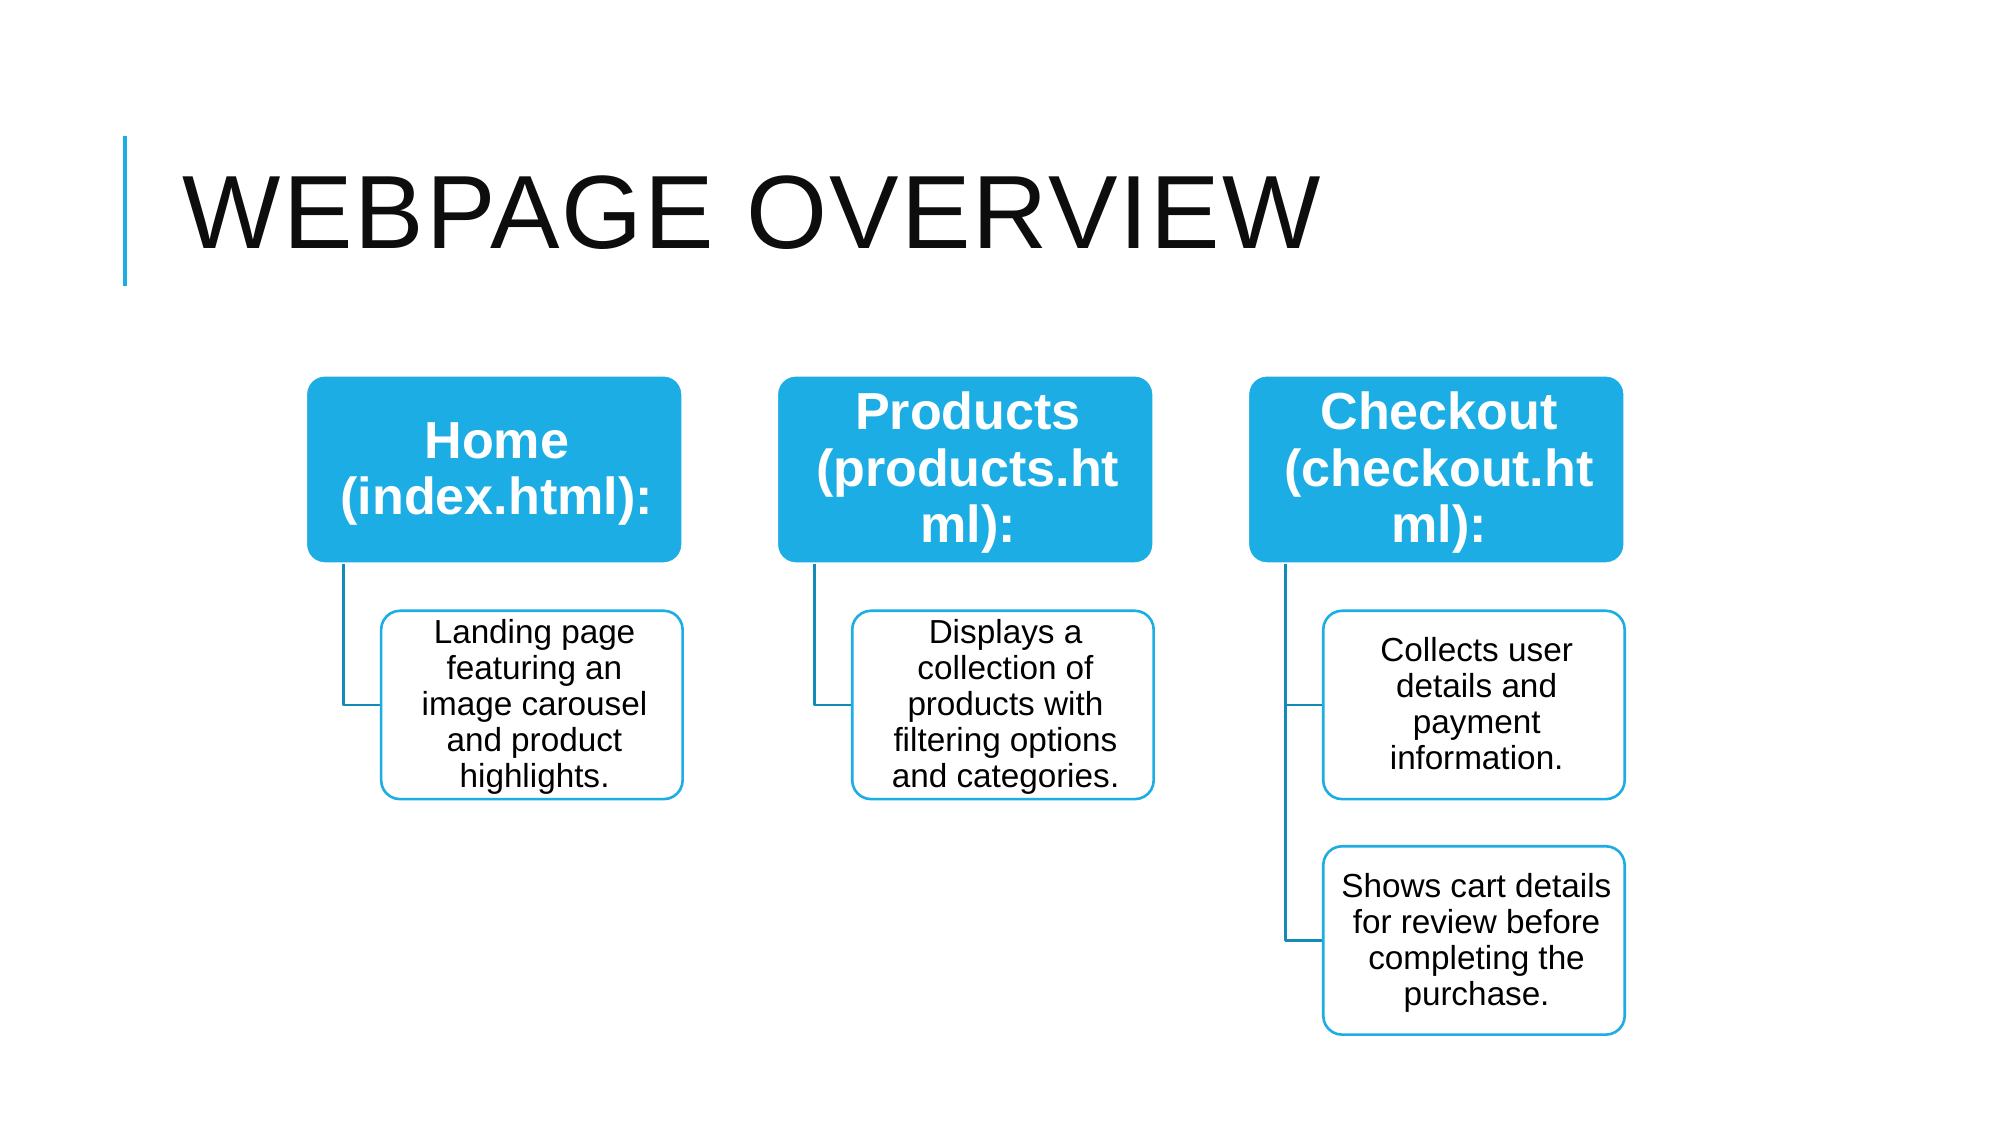

# Webpage Overview
Home (index.html):
Landing page featuring an image carousel and product highlights.
Products (products.html):
Displays a collection of products with filtering options and categories.
Checkout (checkout.html):
Collects user details and payment information.
Shows cart details for review before completing the purchase.